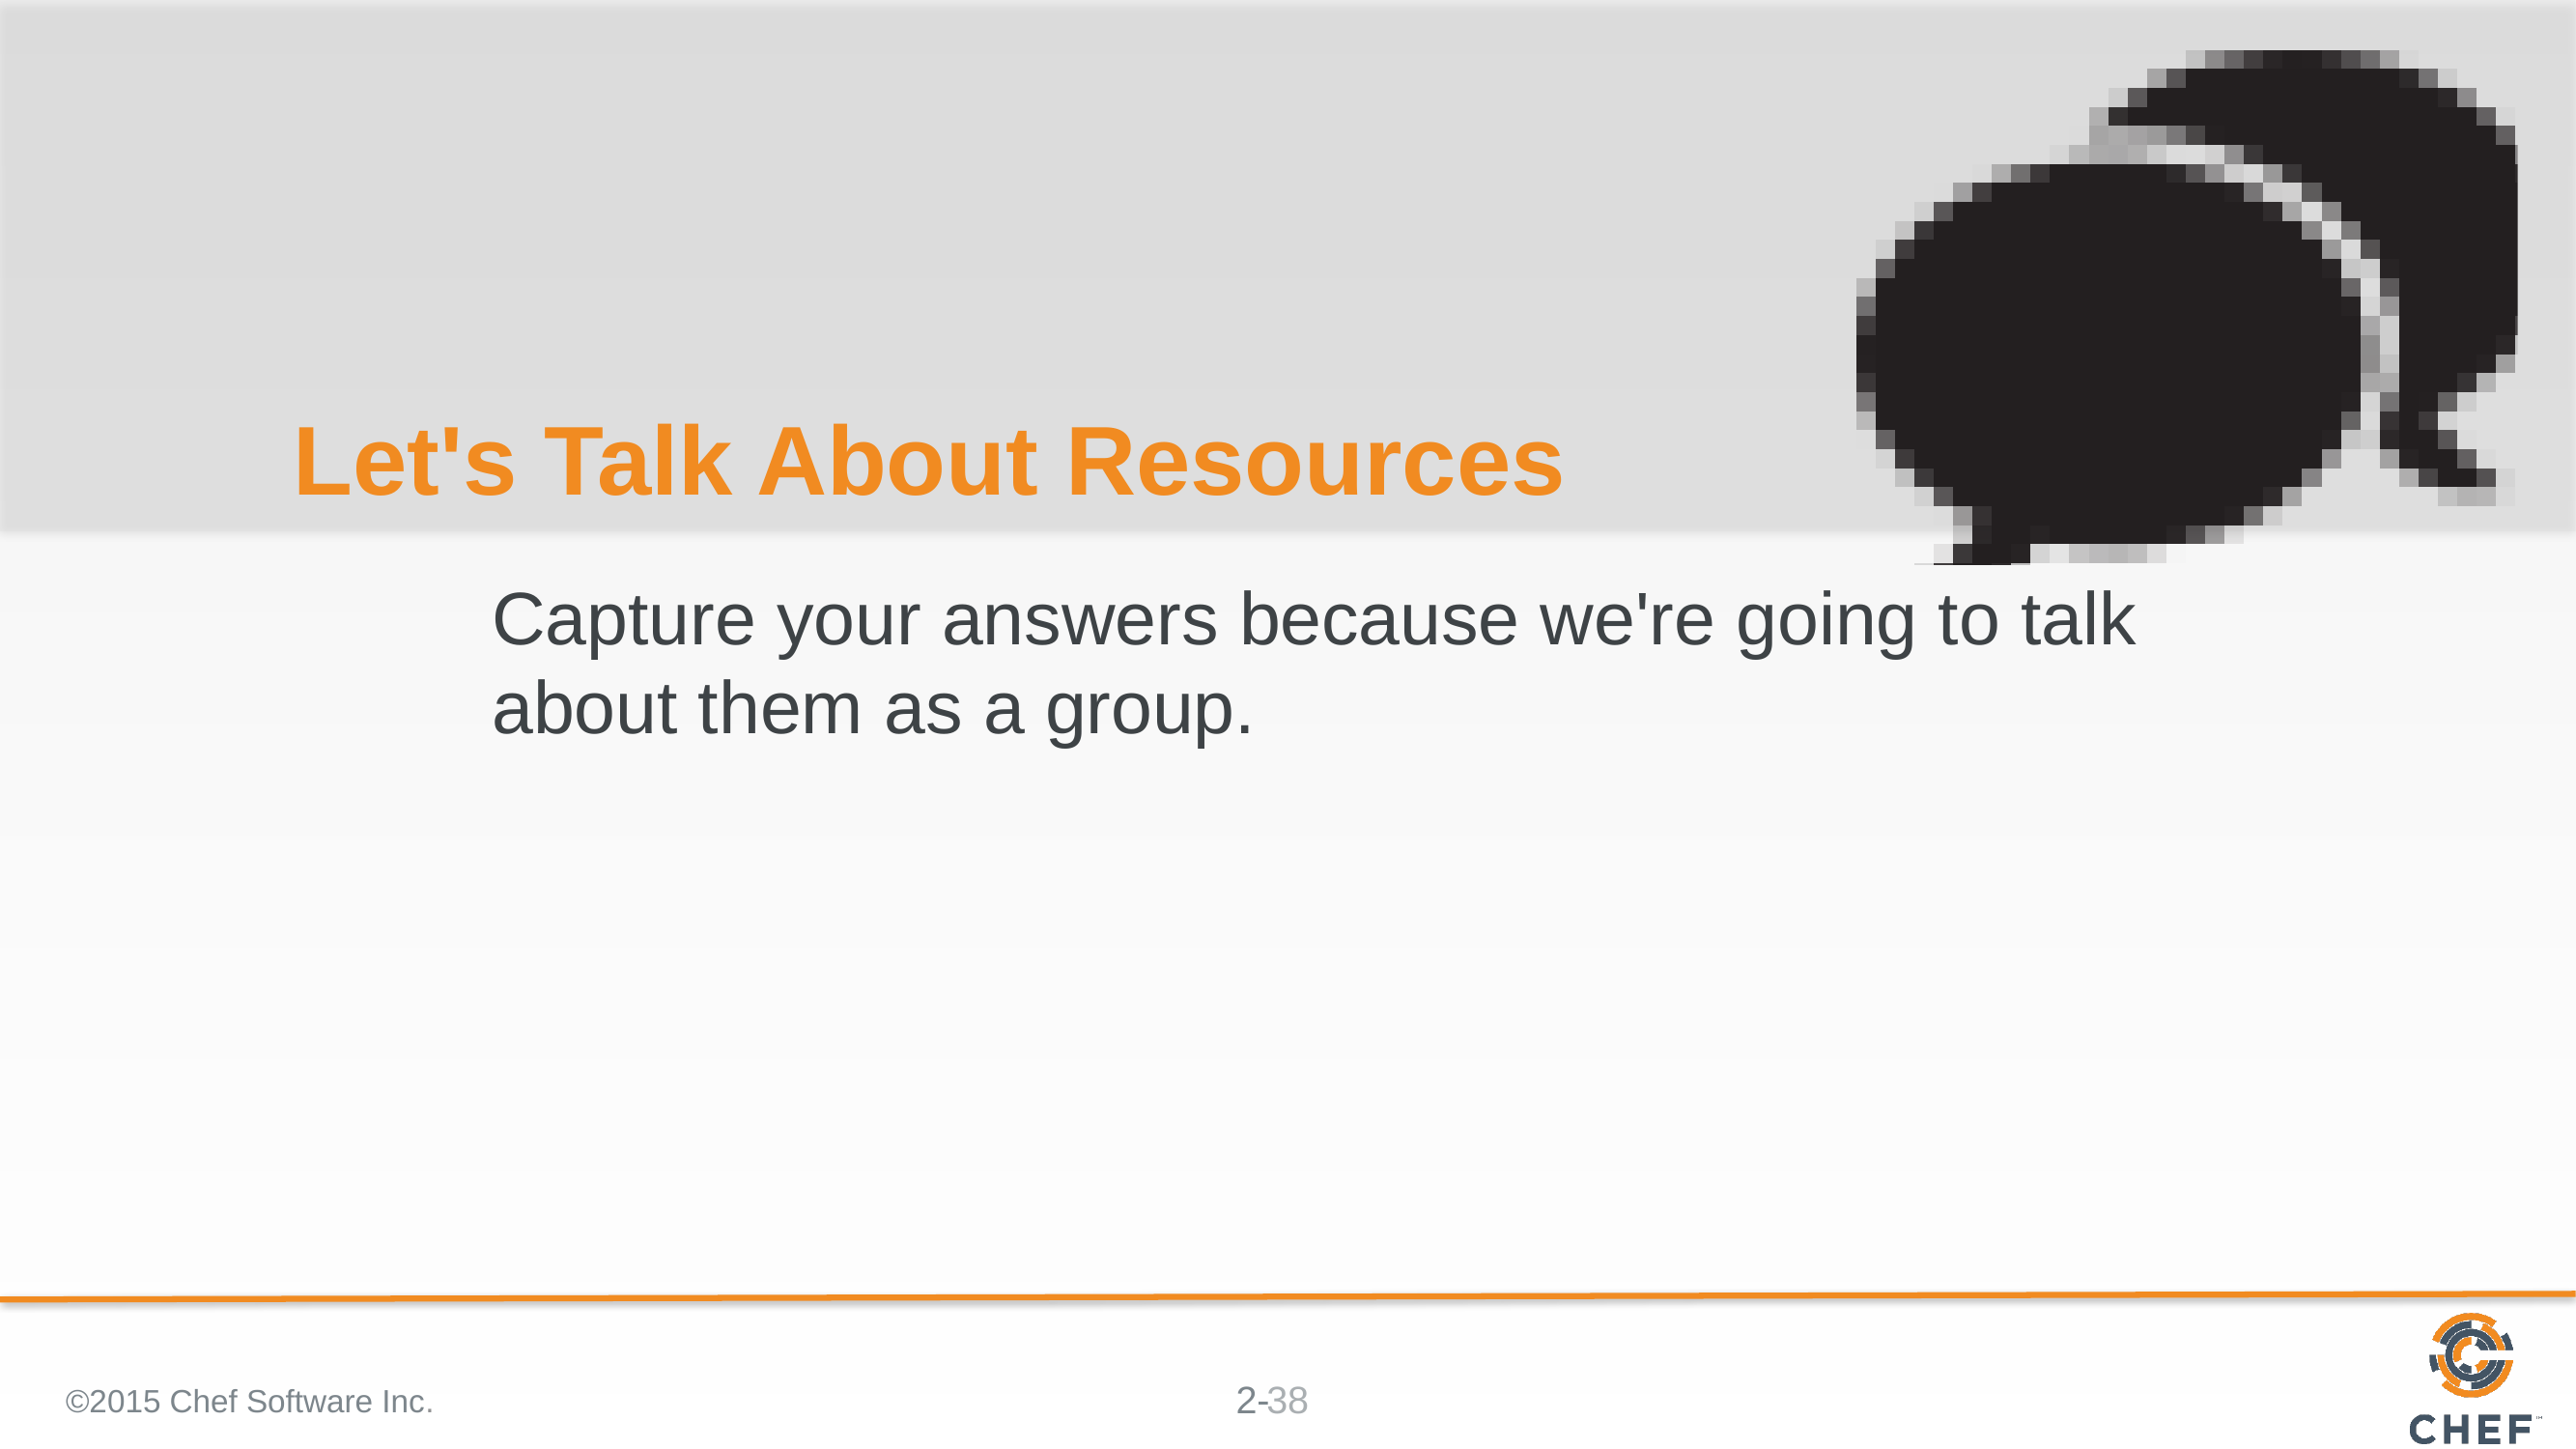

# Let's Talk About Resources
Capture your answers because we're going to talk about them as a group.
©2015 Chef Software Inc.
38